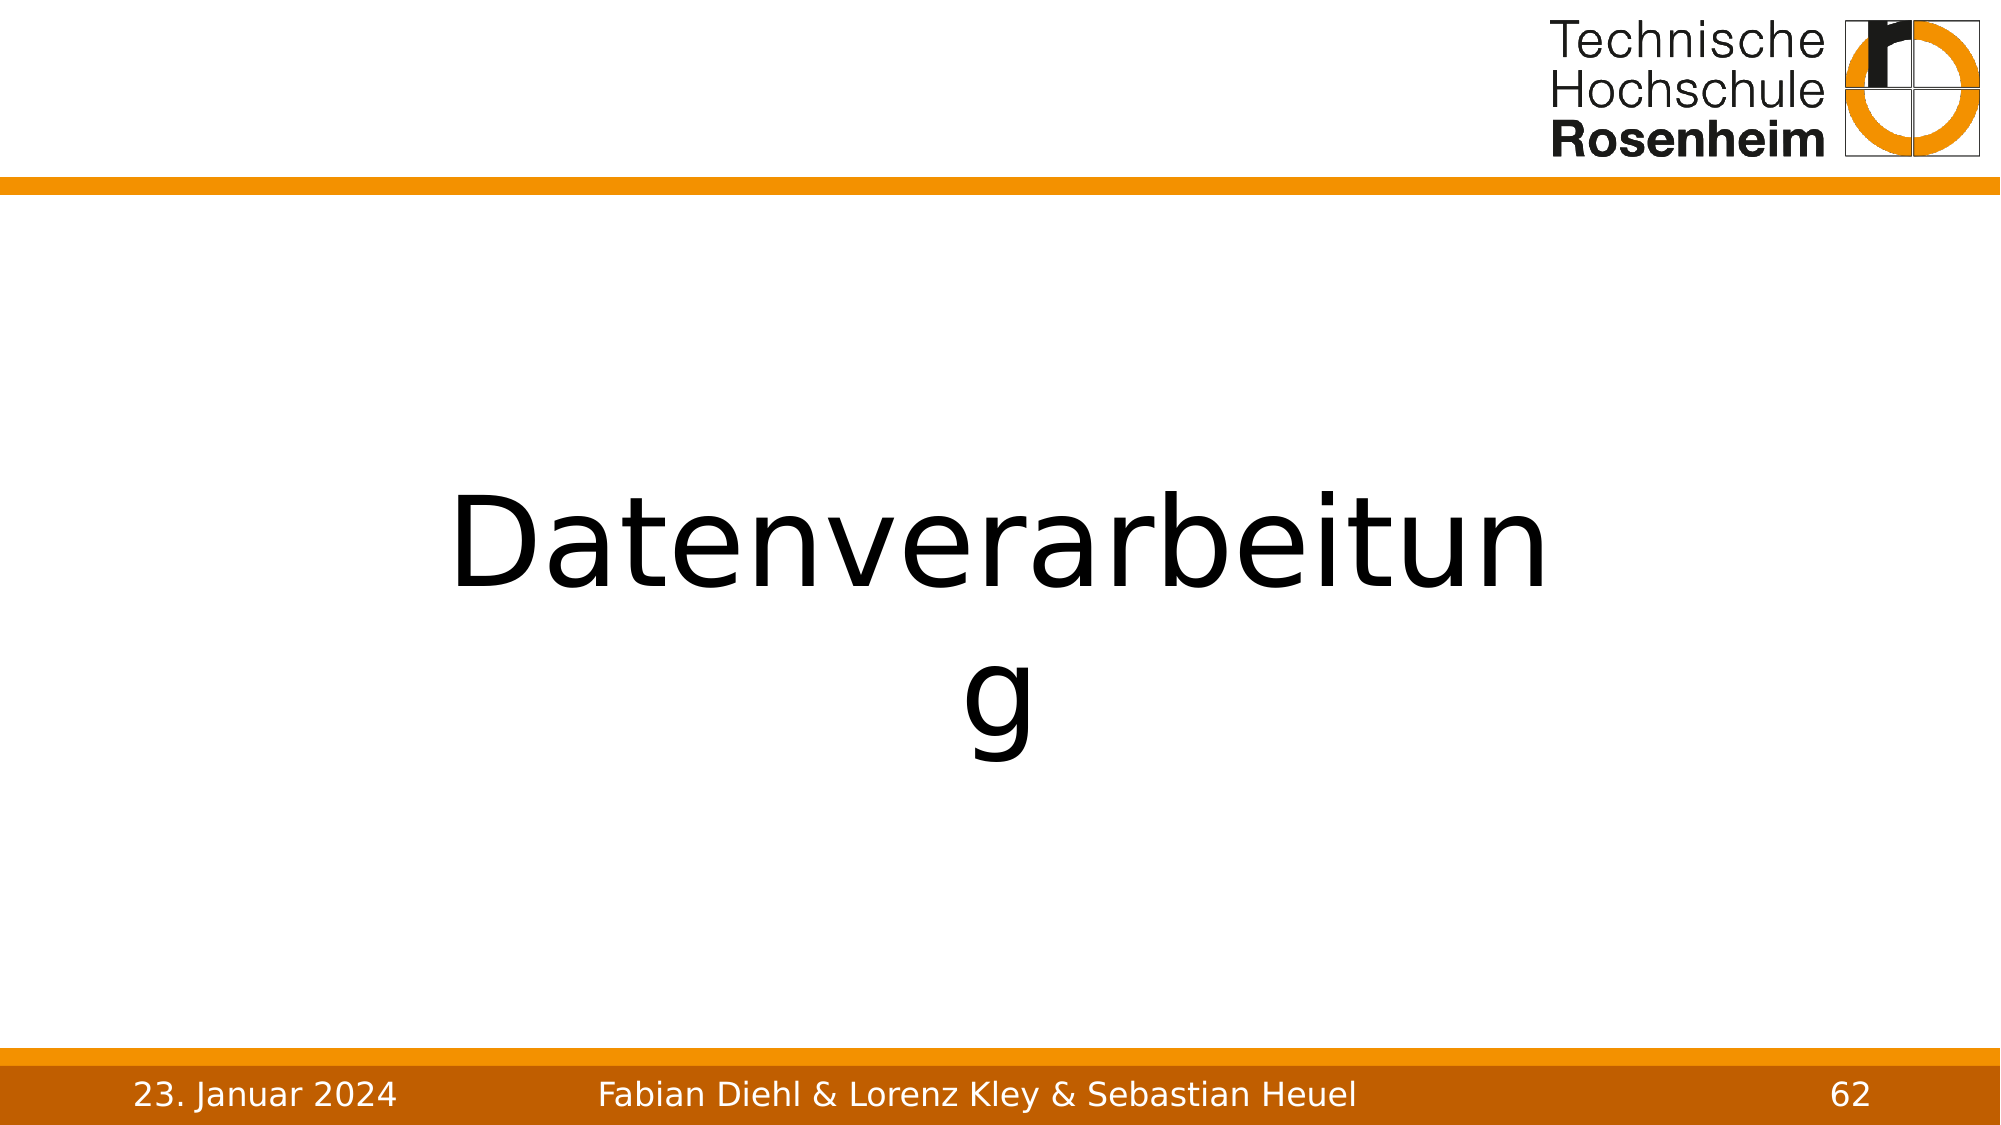

Datenverarbeitung
23. Januar 2024
Fabian Diehl & Lorenz Kley & Sebastian Heuel
62